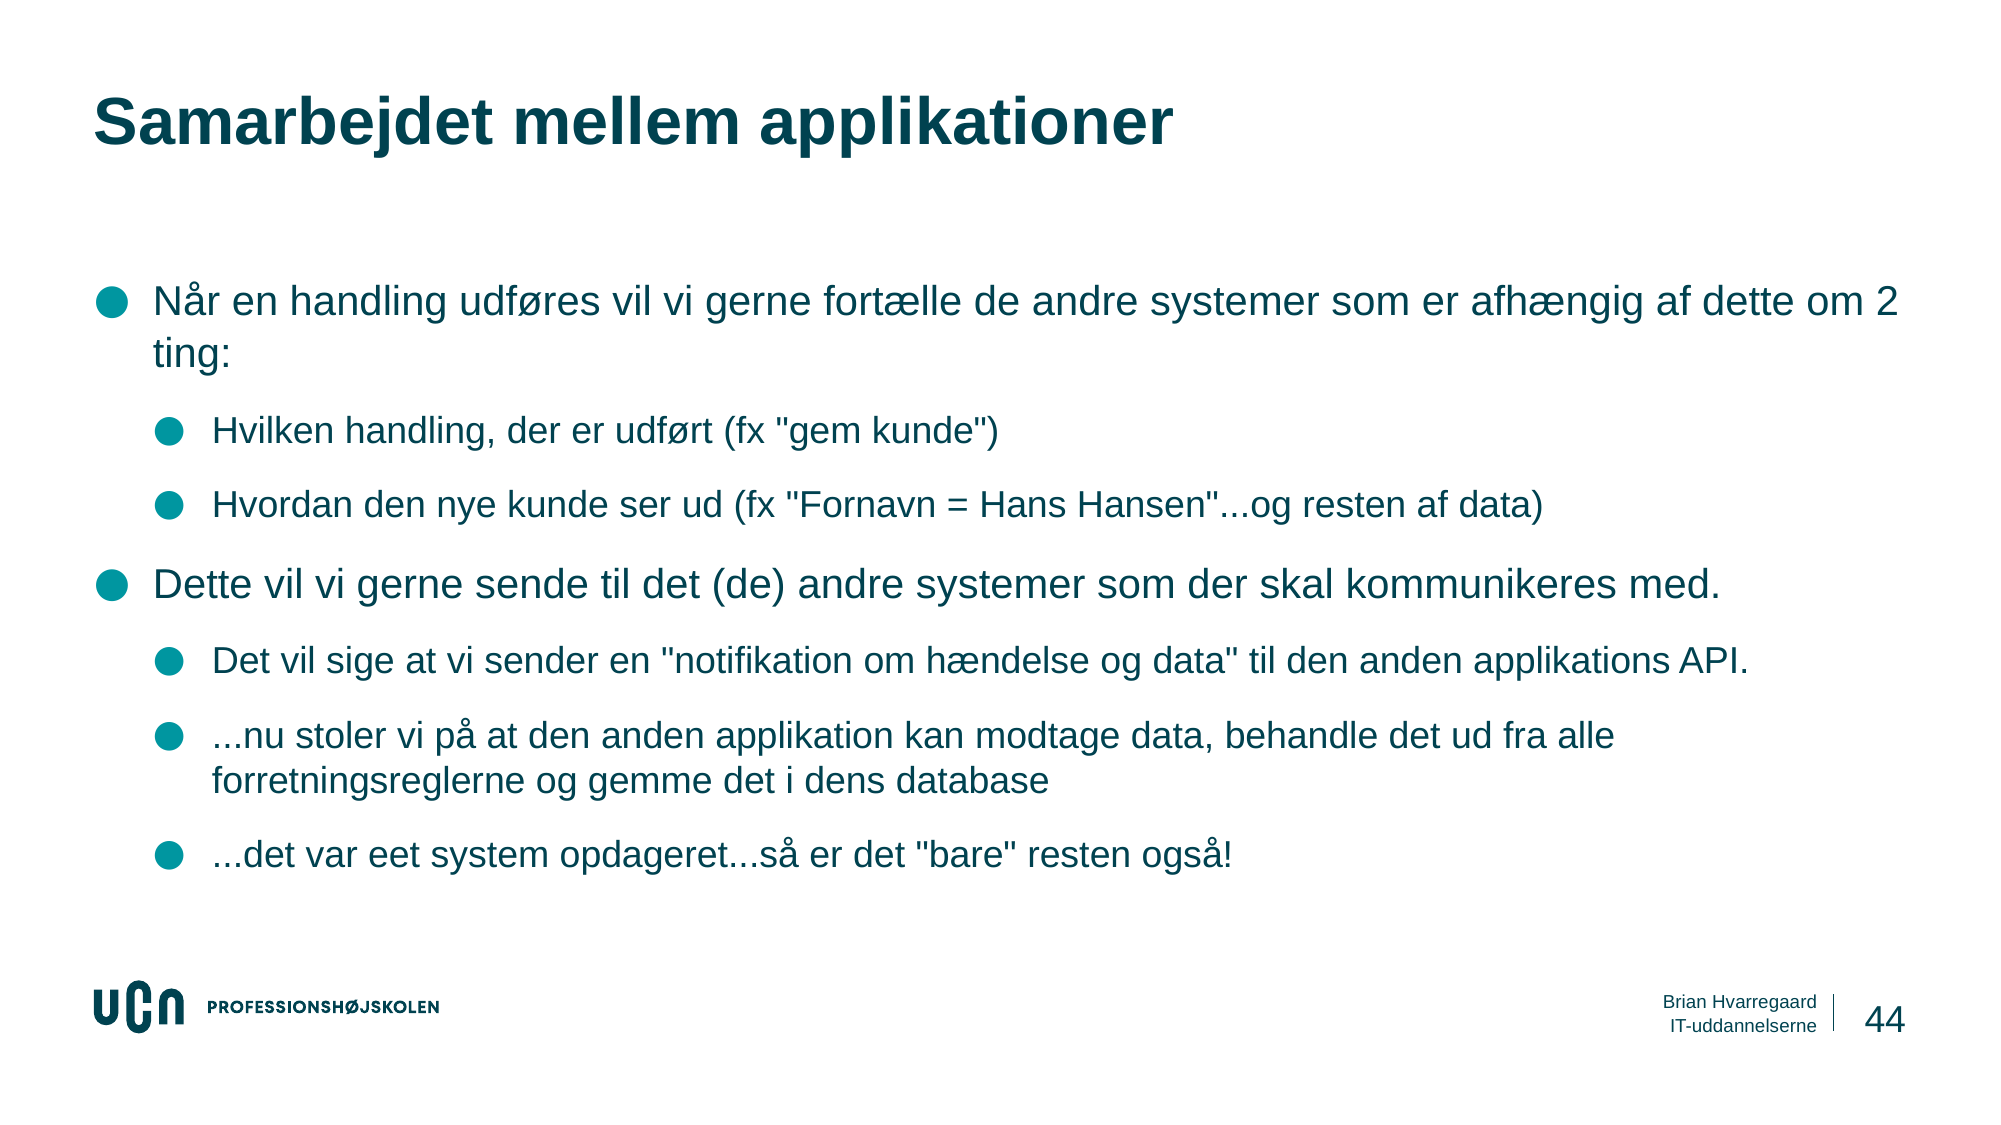

# Samarbejdet mellem applikationer

Når en handling udføres vil vi gerne fortælle de andre systemer som er afhængig af dette om 2 ting:
Hvilken handling, der er udført (fx "gem kunde")
Hvordan den nye kunde ser ud (fx "Fornavn = Hans Hansen"...og resten af data)
Dette vil vi gerne sende til det (de) andre systemer som der skal kommunikeres med.
Det vil sige at vi sender en "notifikation om hændelse og data" til den anden applikations API.
...nu stoler vi på at den anden applikation kan modtage data, behandle det ud fra alle forretningsreglerne og gemme det i dens database
...det var eet system opdageret...så er det "bare" resten også!

44